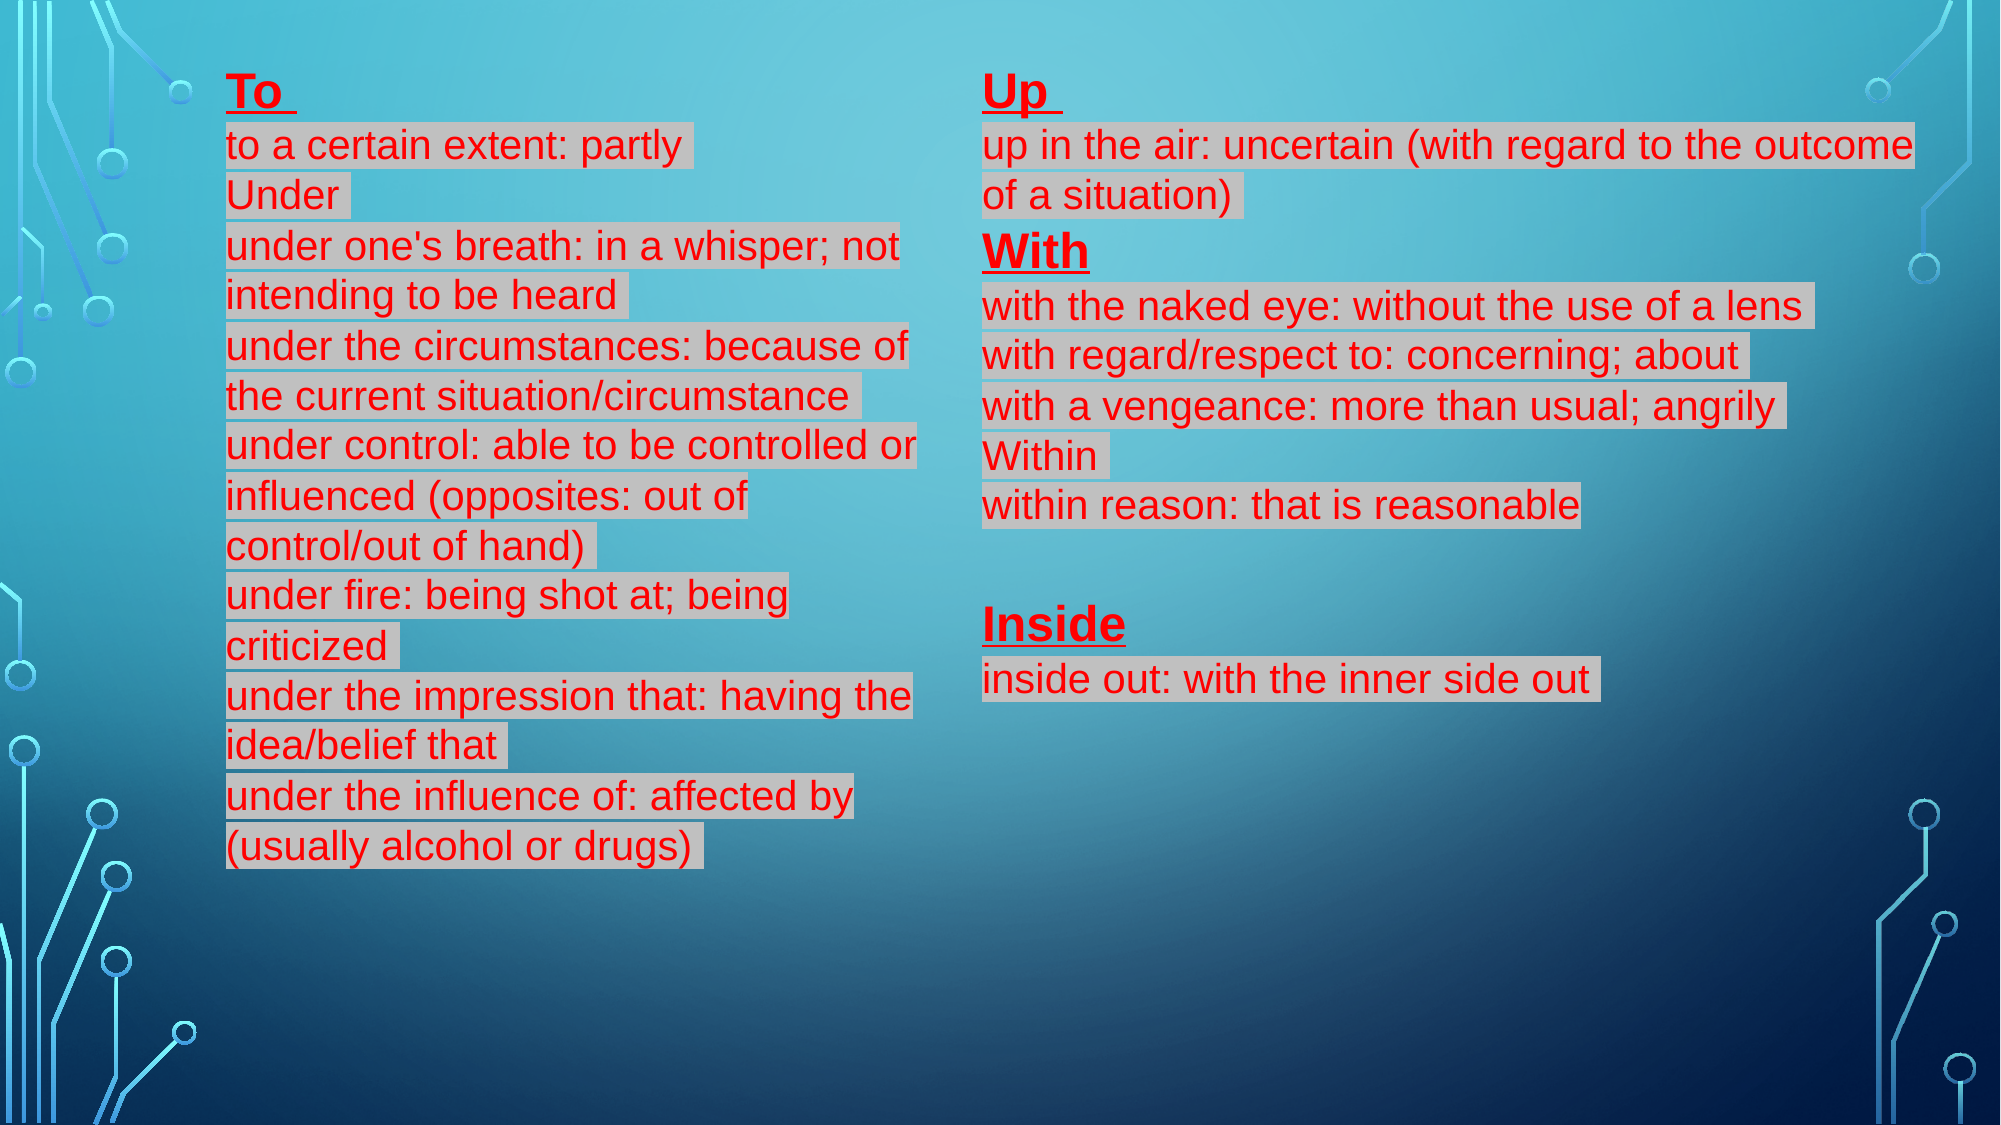

To
to a certain extent: partly
Under
under one's breath: in a whisper; not intending to be heard
under the circumstances: because of the current situation/circumstance
under control: able to be controlled or influenced (opposites: out of control/out of hand)
under fire: being shot at; being criticized
under the impression that: having the idea/belief that
under the influence of: affected by (usually alcohol or drugs)
Up
up in the air: uncertain (with regard to the outcome of a situation)
With
with the naked eye: without the use of a lens
with regard/respect to: concerning; about
with a vengeance: more than usual; angrily
Within
within reason: that is reasonable
Inside
inside out: with the inner side out